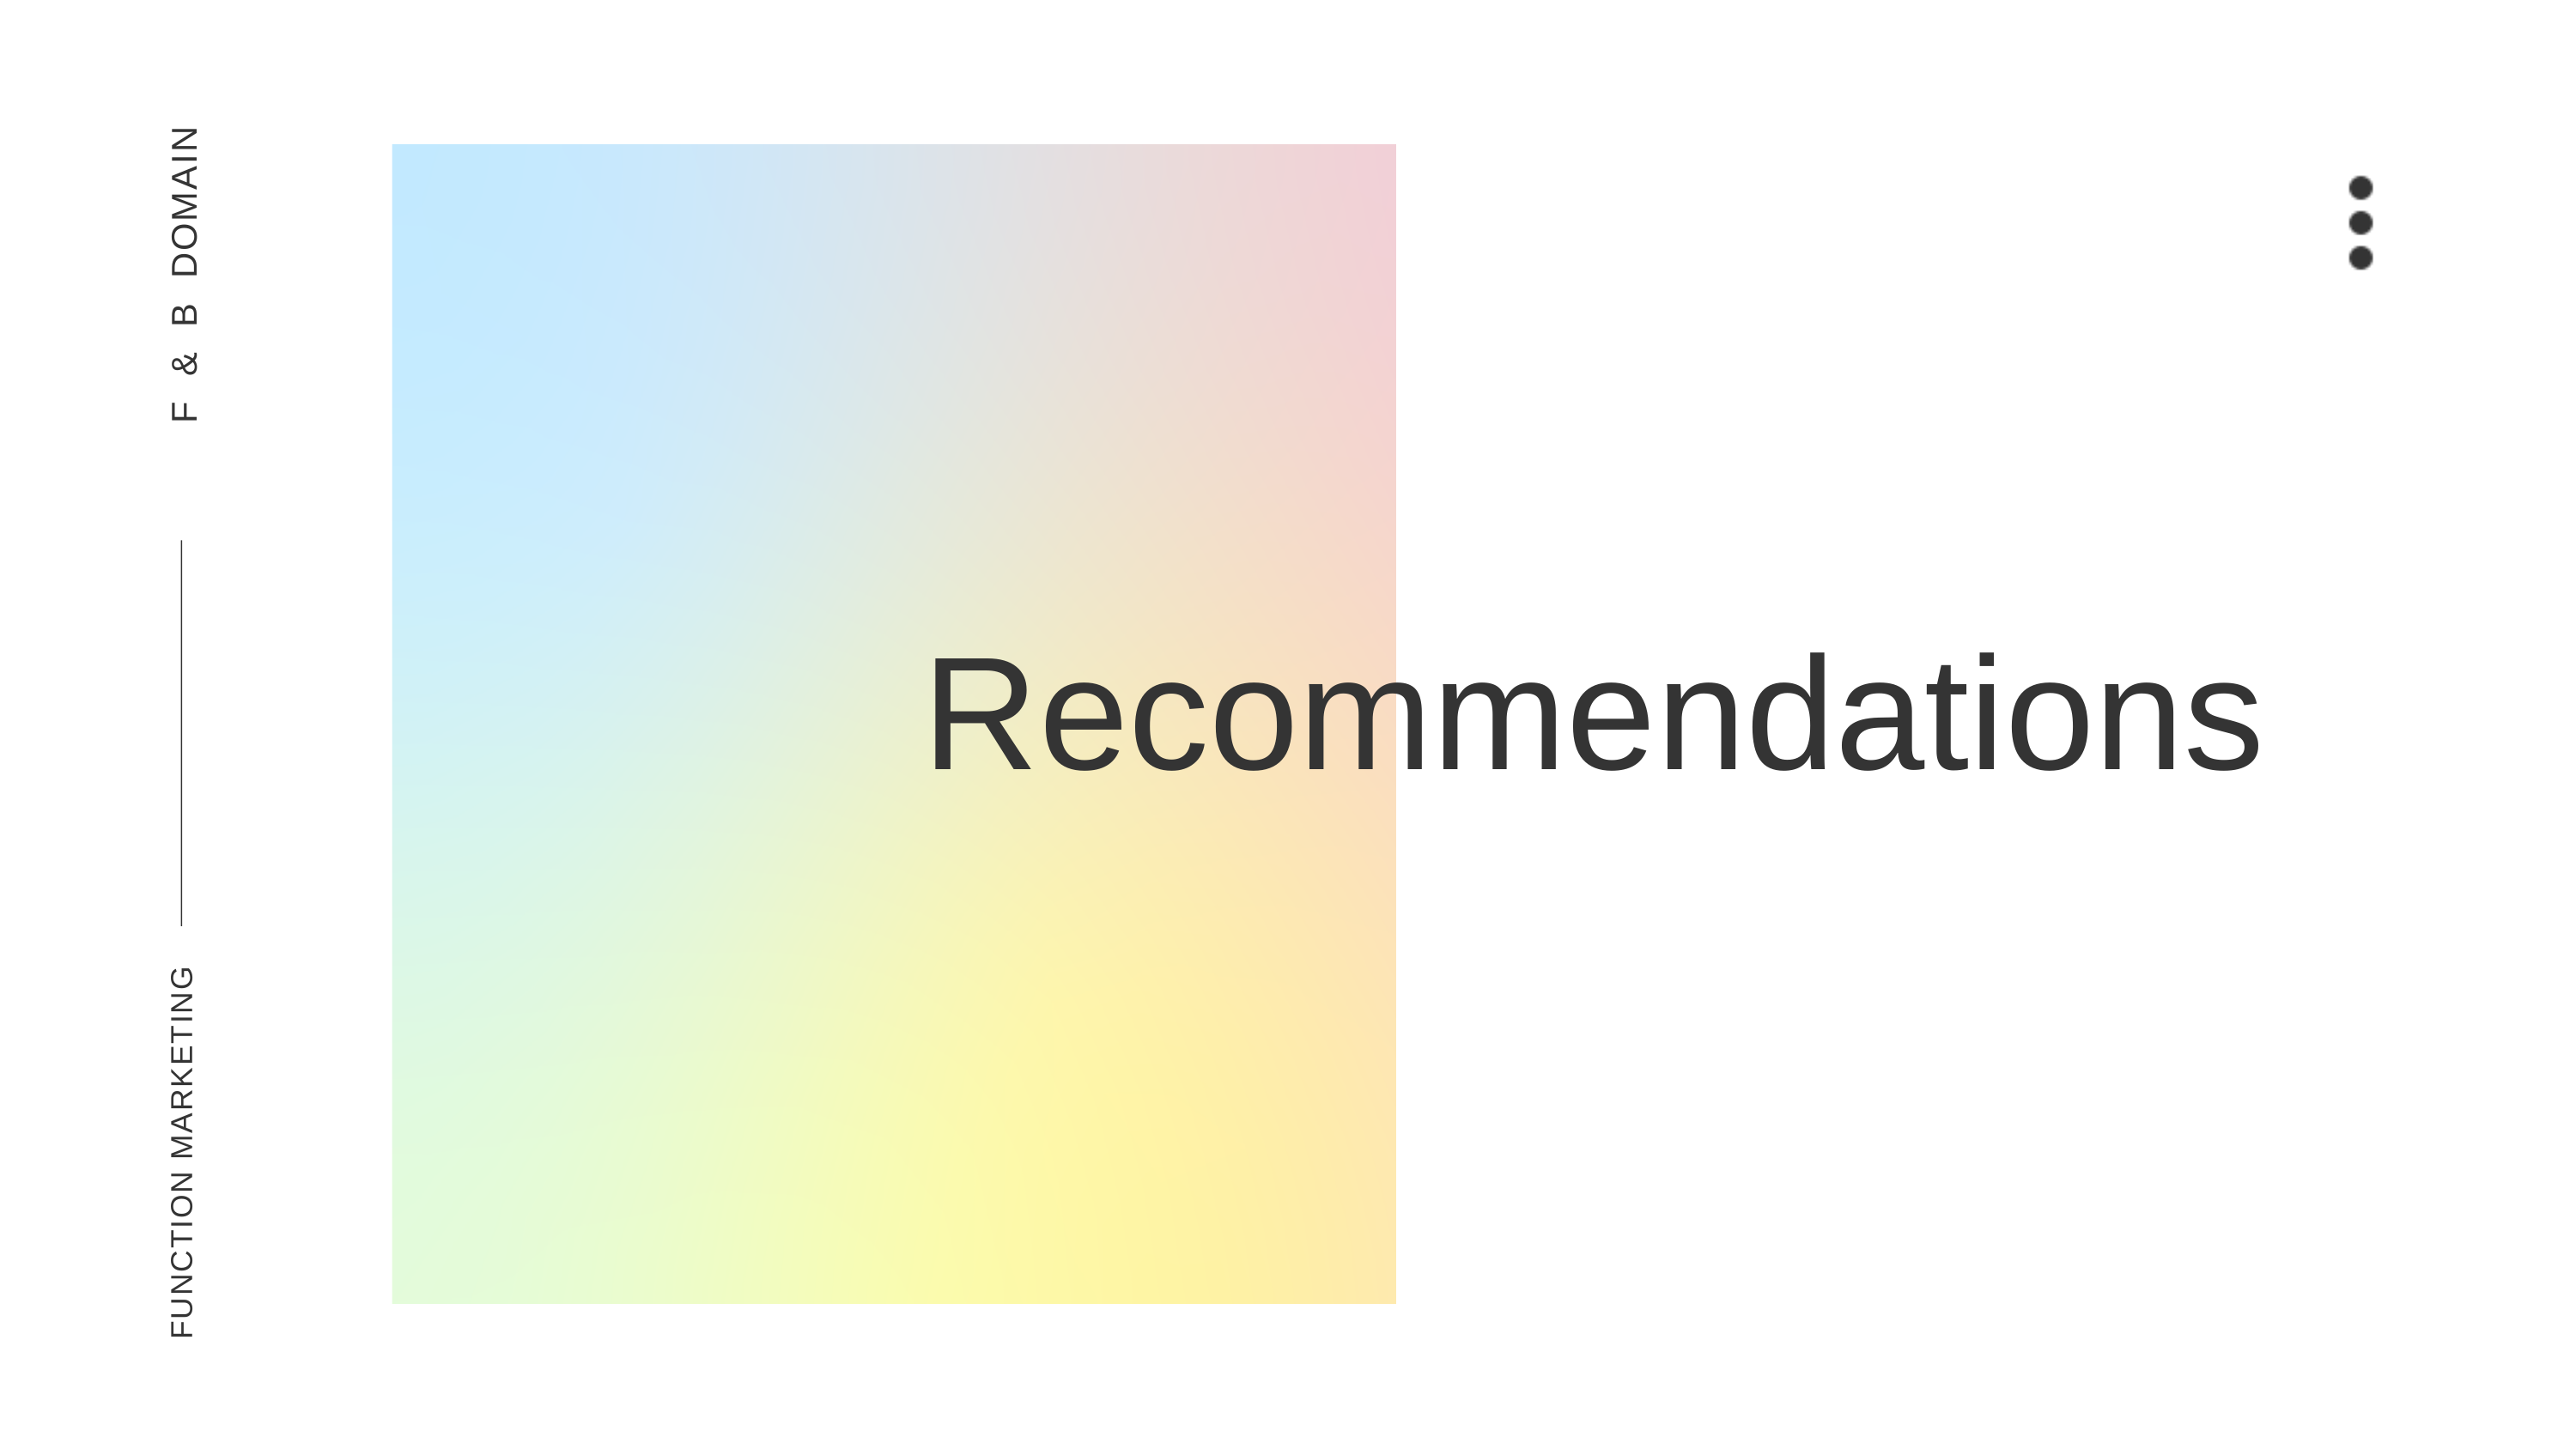

F  &  B  DOMAIN

Recommendations
FUNCTION MARKETING